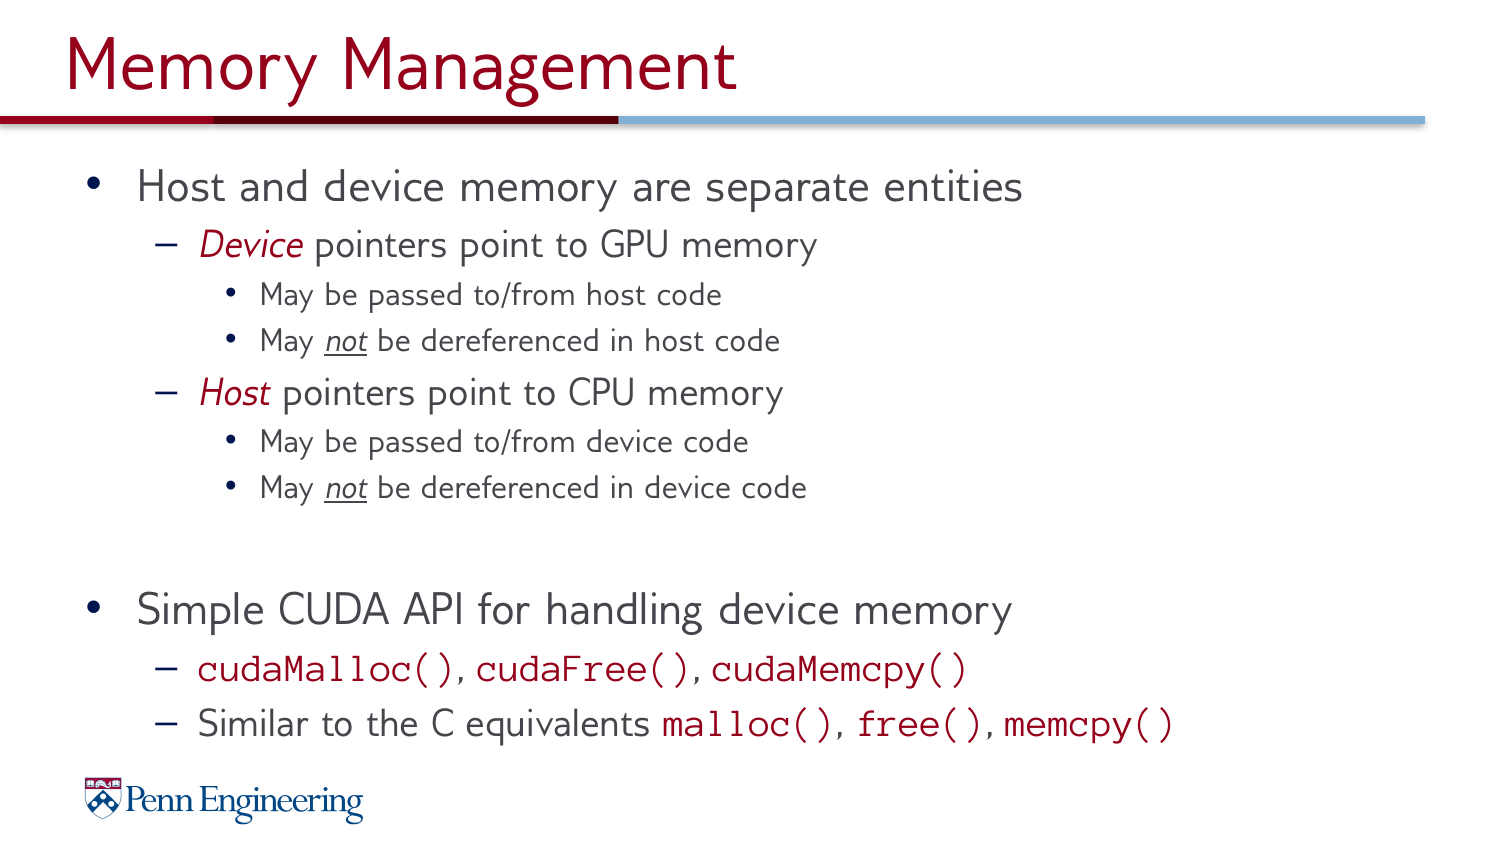

# Memory Management
Host and device memory are separate entities
Device pointers point to GPU memory
May be passed to/from host code
May not be dereferenced in host code
Host pointers point to CPU memory
May be passed to/from device code
May not be dereferenced in device code

Simple CUDA API for handling device memory
cudaMalloc(), cudaFree(), cudaMemcpy()
Similar to the C equivalents malloc(), free(), memcpy()

© NVIDIA 2013